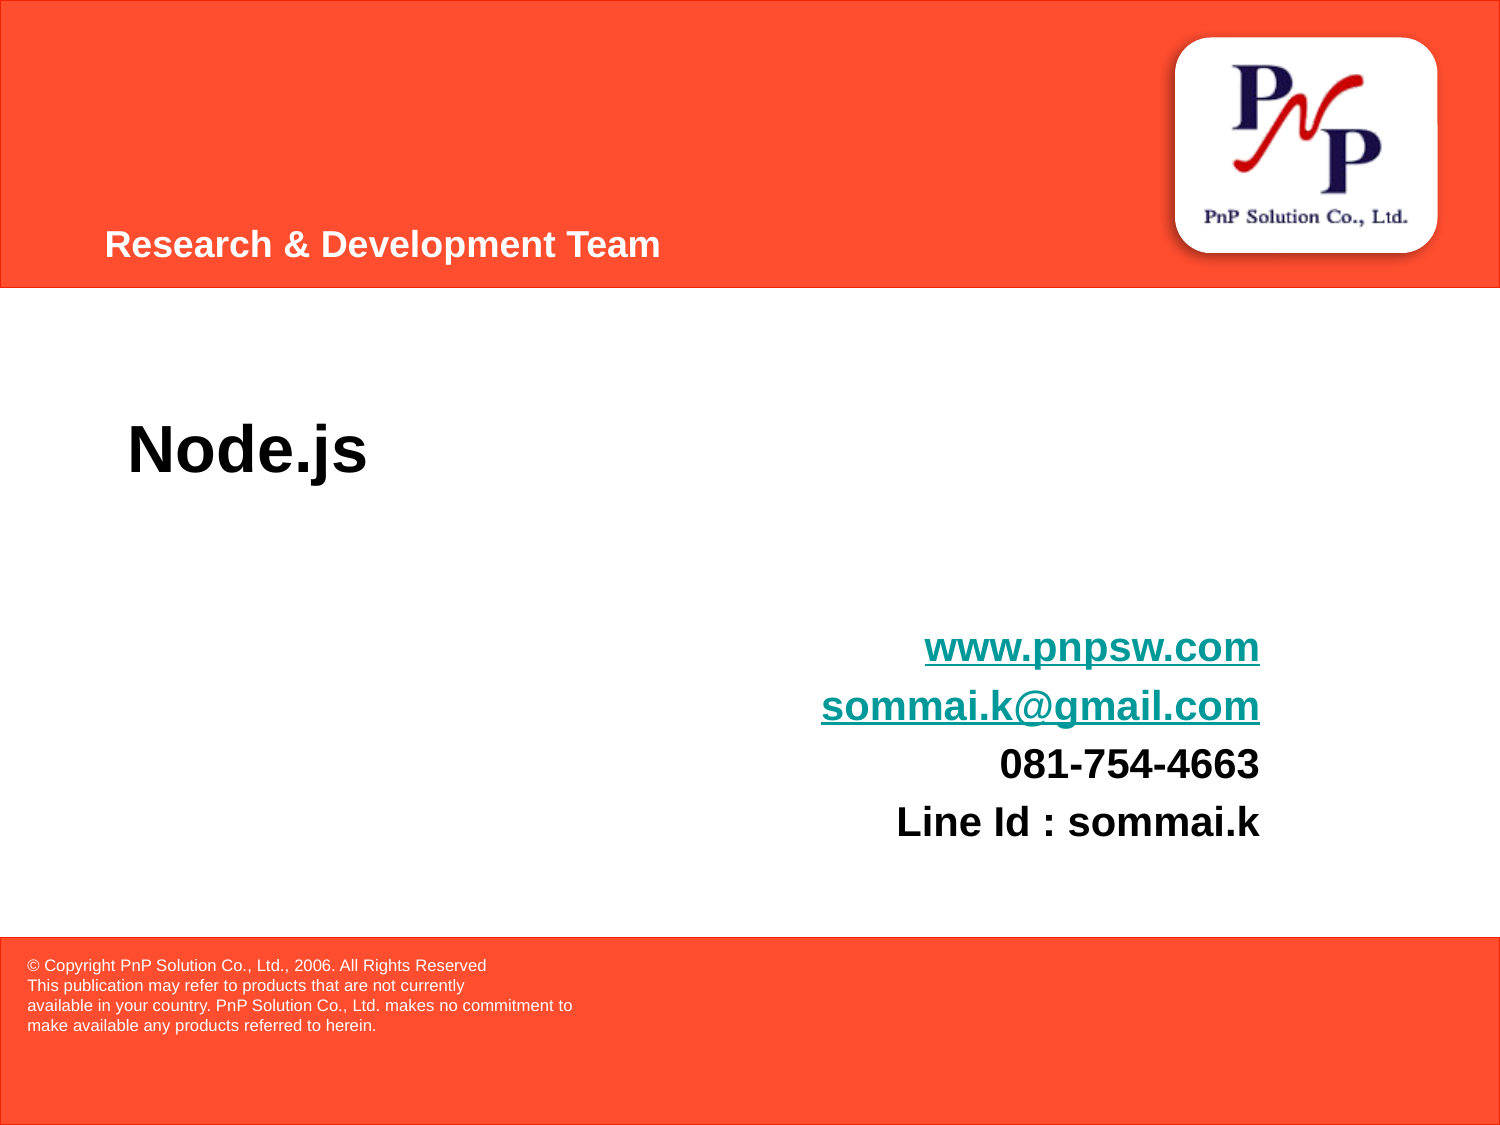

# Node.js
www.pnpsw.com
sommai.k@gmail.com
081-754-4663
Line Id : sommai.k